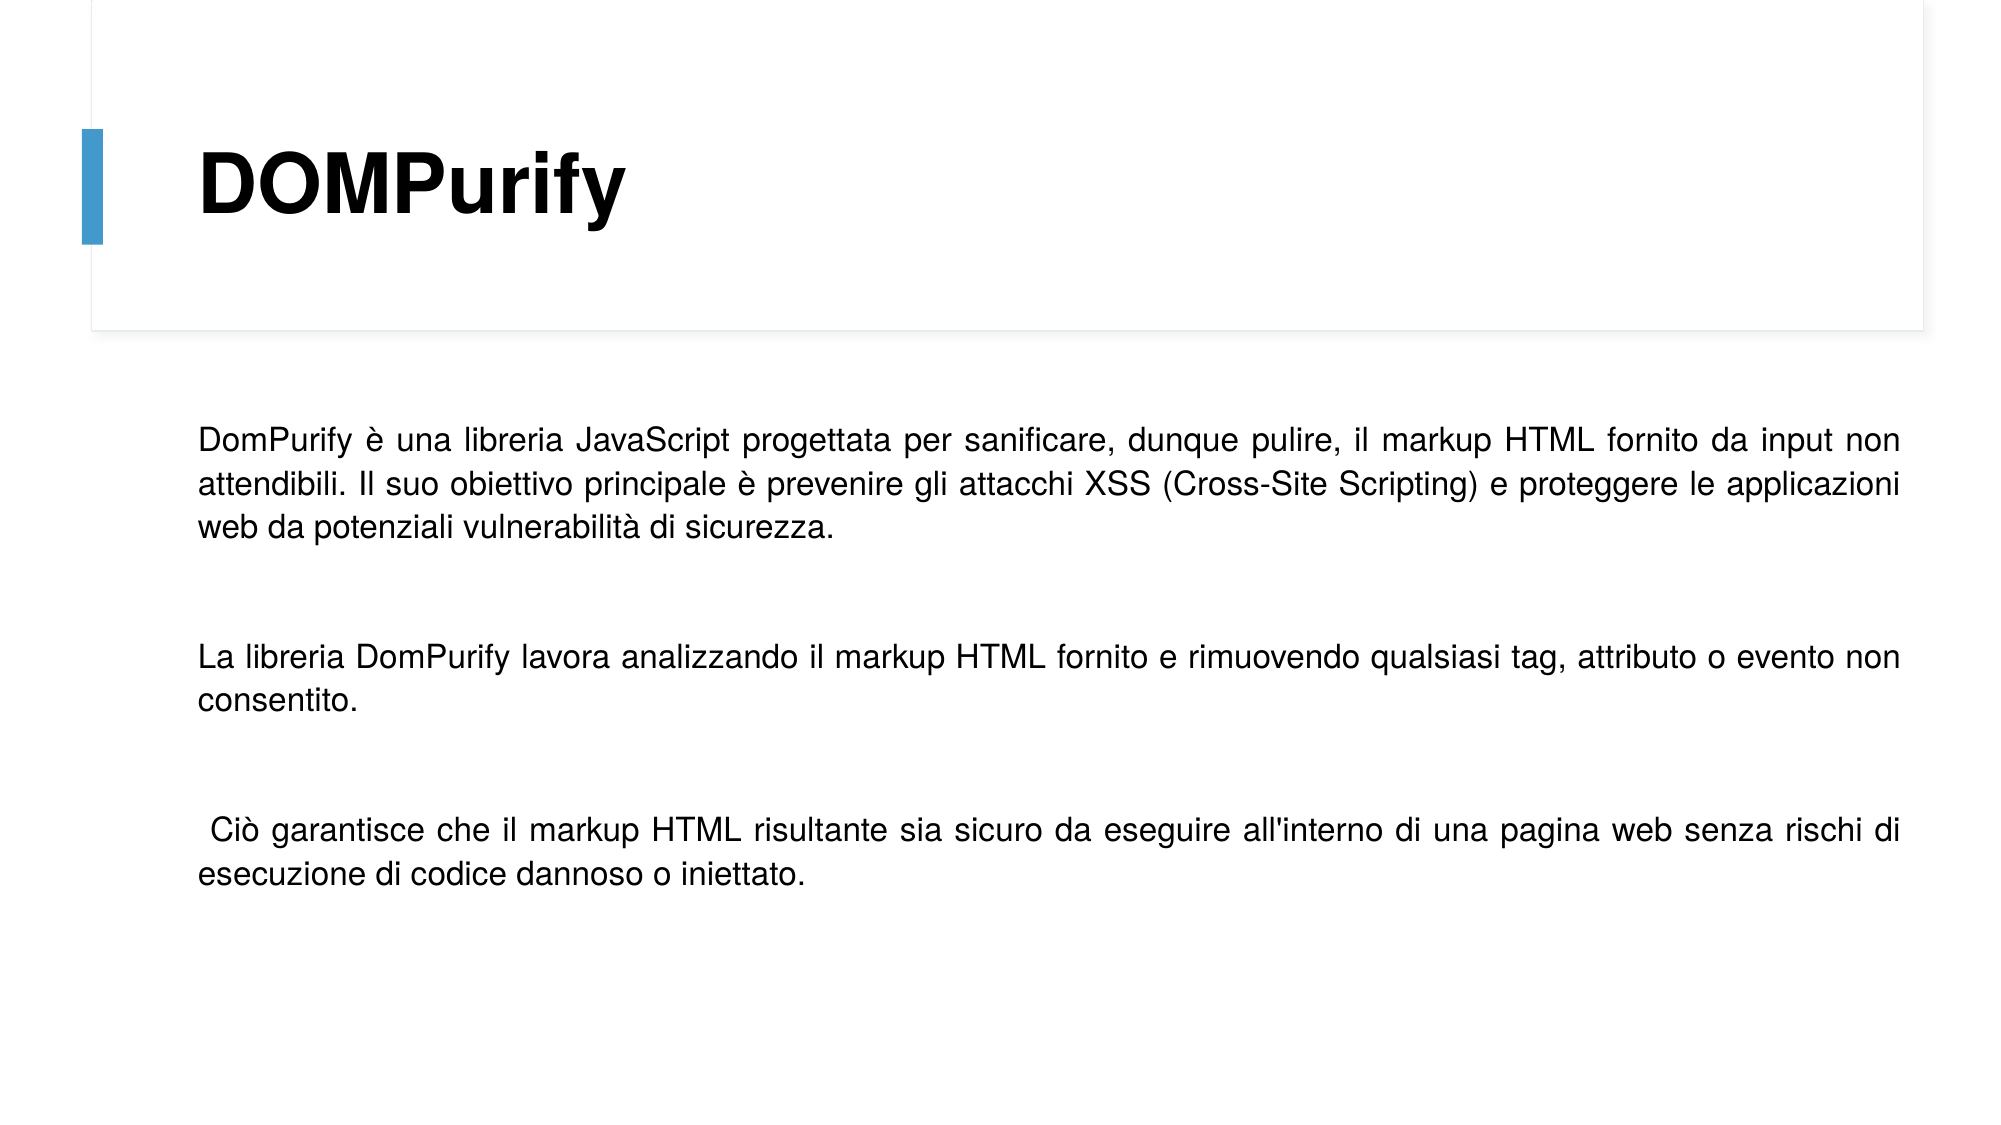

# DOMPurify
DomPurify è una libreria JavaScript progettata per sanificare, dunque pulire, il markup HTML fornito da input non attendibili. Il suo obiettivo principale è prevenire gli attacchi XSS (Cross-Site Scripting) e proteggere le applicazioni web da potenziali vulnerabilità di sicurezza.

La libreria DomPurify lavora analizzando il markup HTML fornito e rimuovendo qualsiasi tag, attributo o evento non consentito.

 Ciò garantisce che il markup HTML risultante sia sicuro da eseguire all'interno di una pagina web senza rischi di esecuzione di codice dannoso o iniettato.